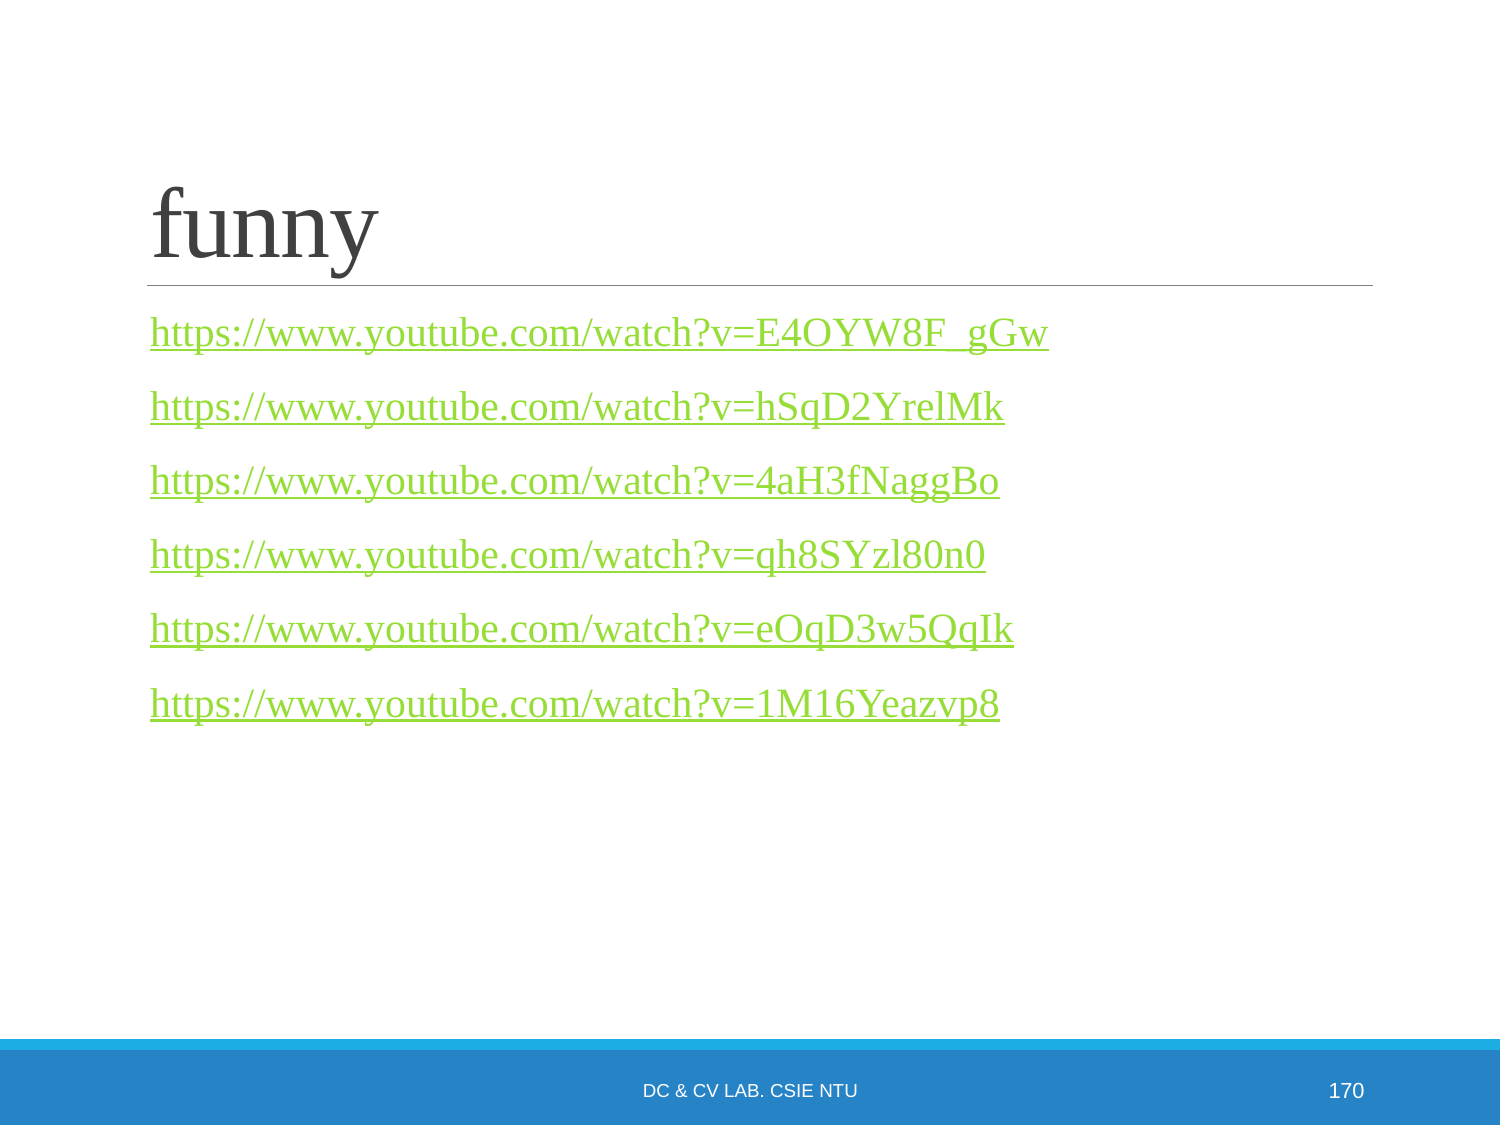

# funny
https://www.youtube.com/watch?v=E4OYW8F_gGw
https://www.youtube.com/watch?v=hSqD2YrelMk
https://www.youtube.com/watch?v=4aH3fNaggBo
https://www.youtube.com/watch?v=qh8SYzl80n0
https://www.youtube.com/watch?v=eOqD3w5QqIk
https://www.youtube.com/watch?v=1M16Yeazvp8
DC & CV Lab. CSIE NTU
170